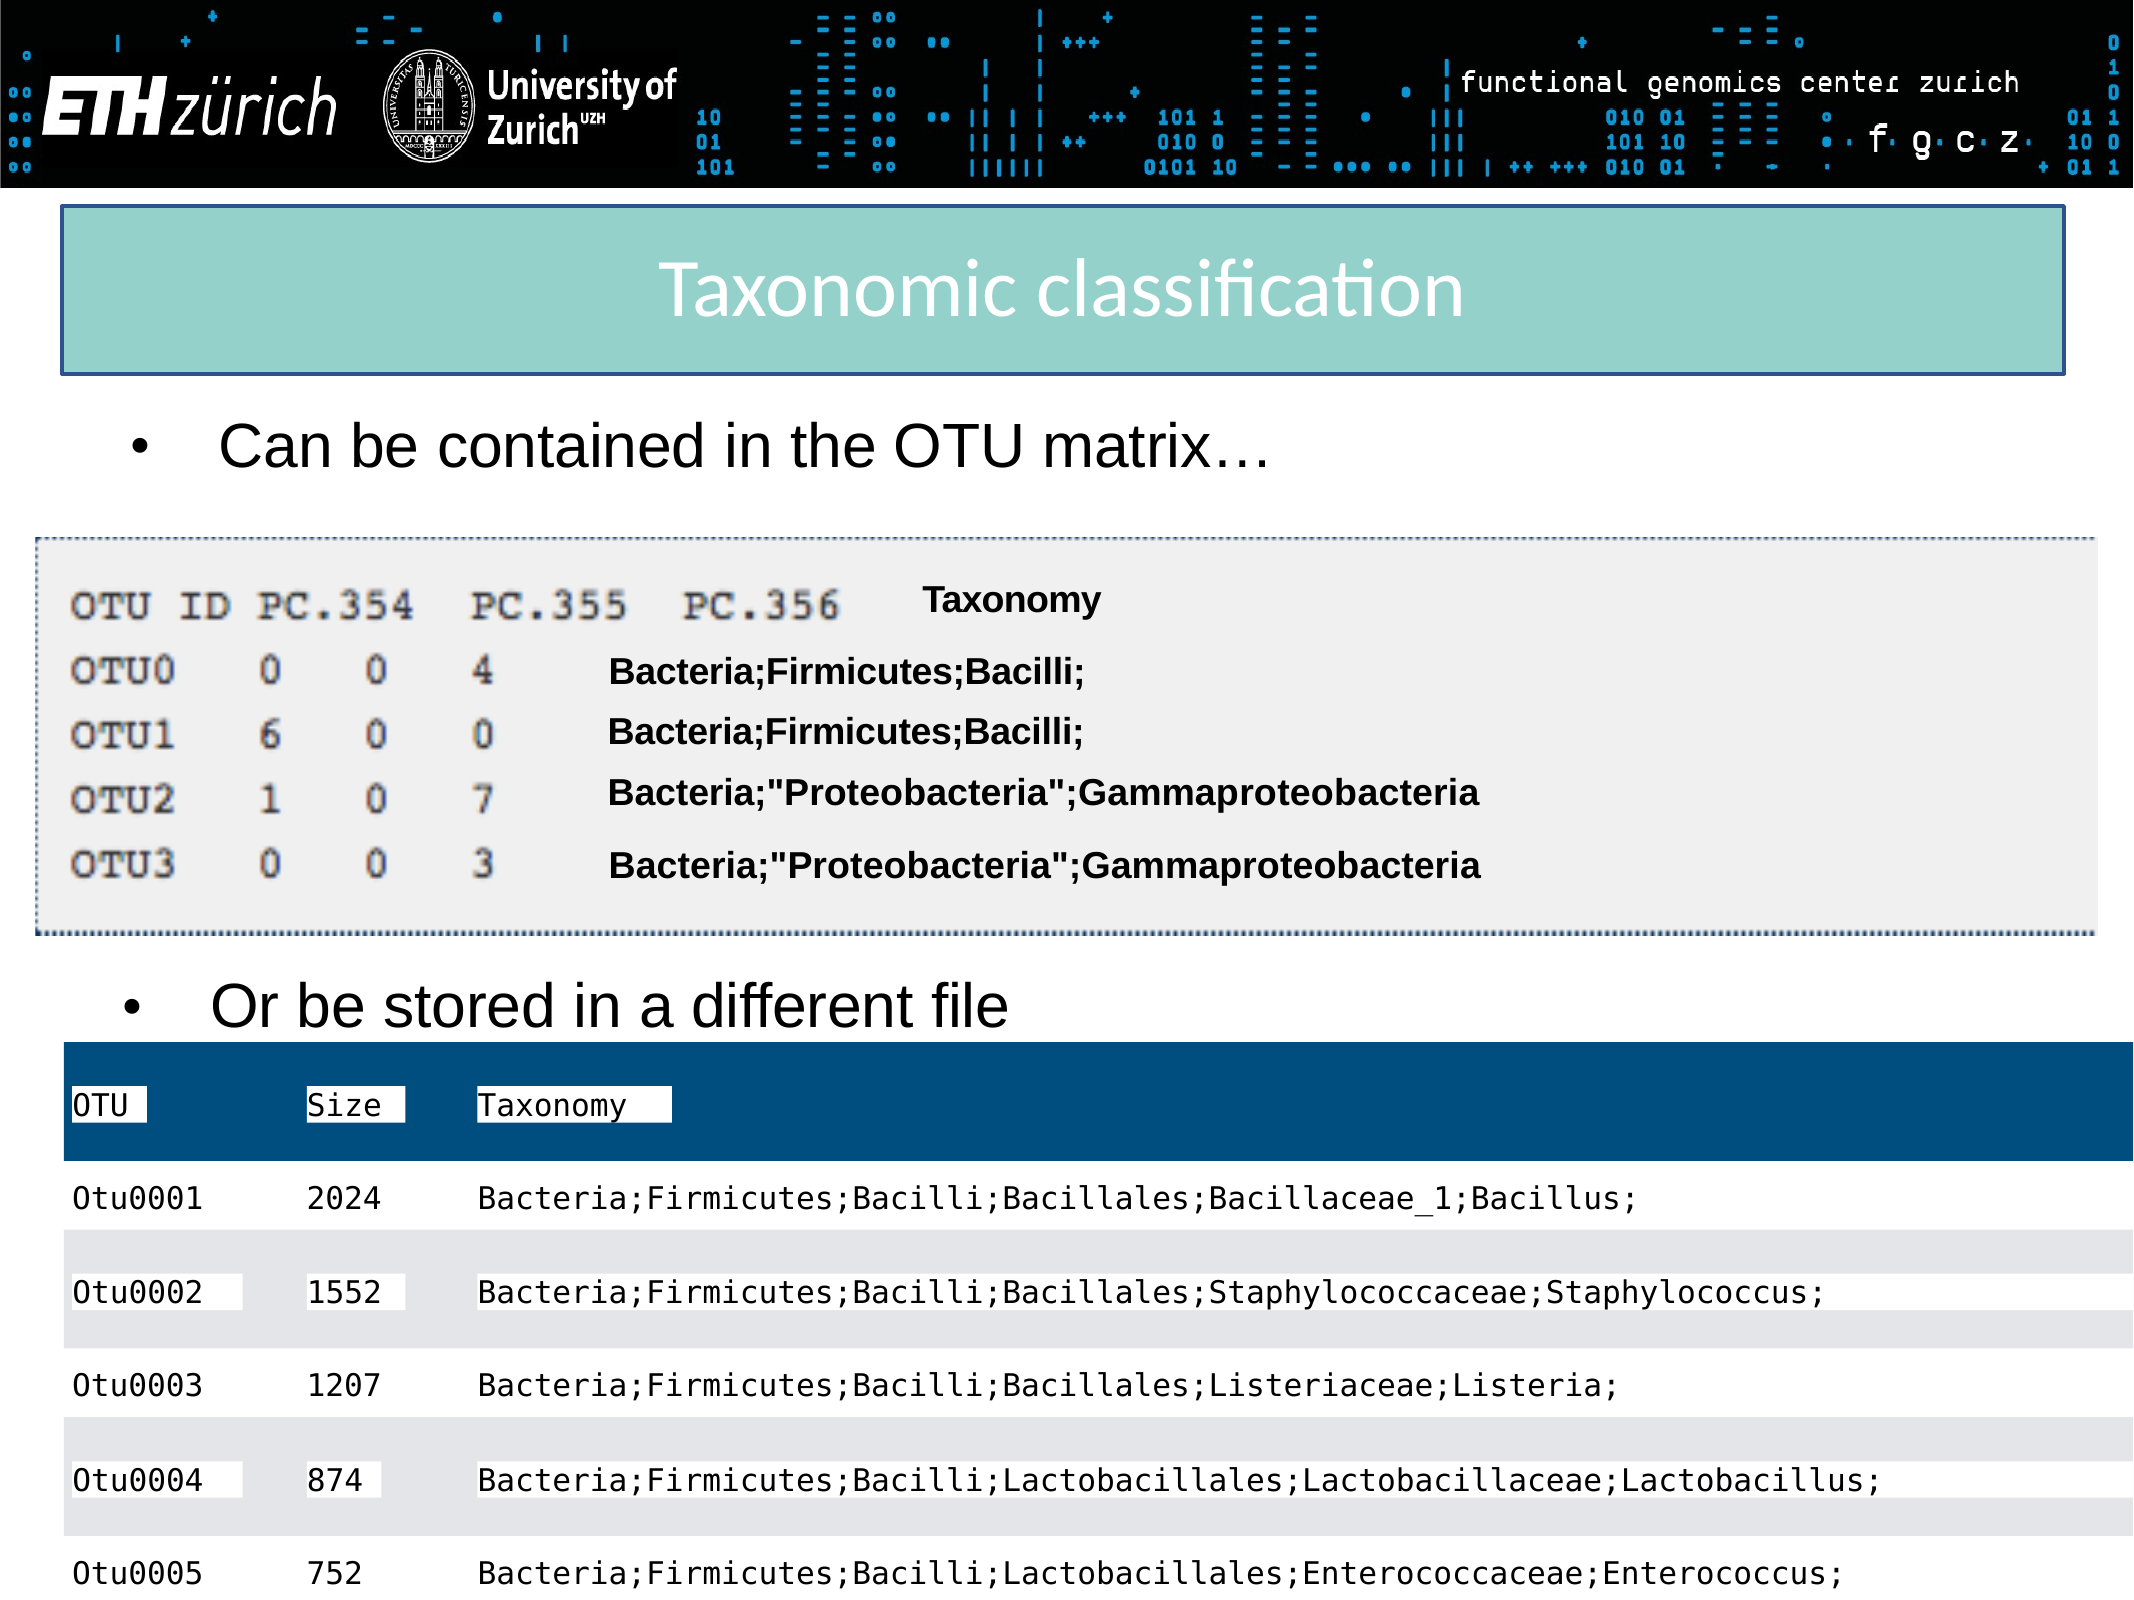

Taxonomic classification
•
Can be contained in the OTU matrix…

Taxonomy
Bacteria;Firmicutes;Bacilli;  Bacteria;Firmicutes;Bacilli;  Bacteria;"Proteobacteria";Gammaproteobacteria
Bacteria;"Proteobacteria";Gammaproteobacteria
•
Or be stored in a different file

OTU
Size
Taxonomy
Otu0001
2024
Bacteria;Firmicutes;Bacilli;Bacillales;Bacillaceae_1;Bacillus;

Otu0002
1552
Bacteria;Firmicutes;Bacilli;Bacillales;Staphylococcaceae;Staphylococcus;
Otu0003
1207
Bacteria;Firmicutes;Bacilli;Bacillales;Listeriaceae;Listeria;

Otu0004
874
Bacteria;Firmicutes;Bacilli;Lactobacillales;Lactobacillaceae;Lactobacillus;
Otu0005
752
Bacteria;Firmicutes;Bacilli;Lactobacillales;Enterococcaceae;Enterococcus;